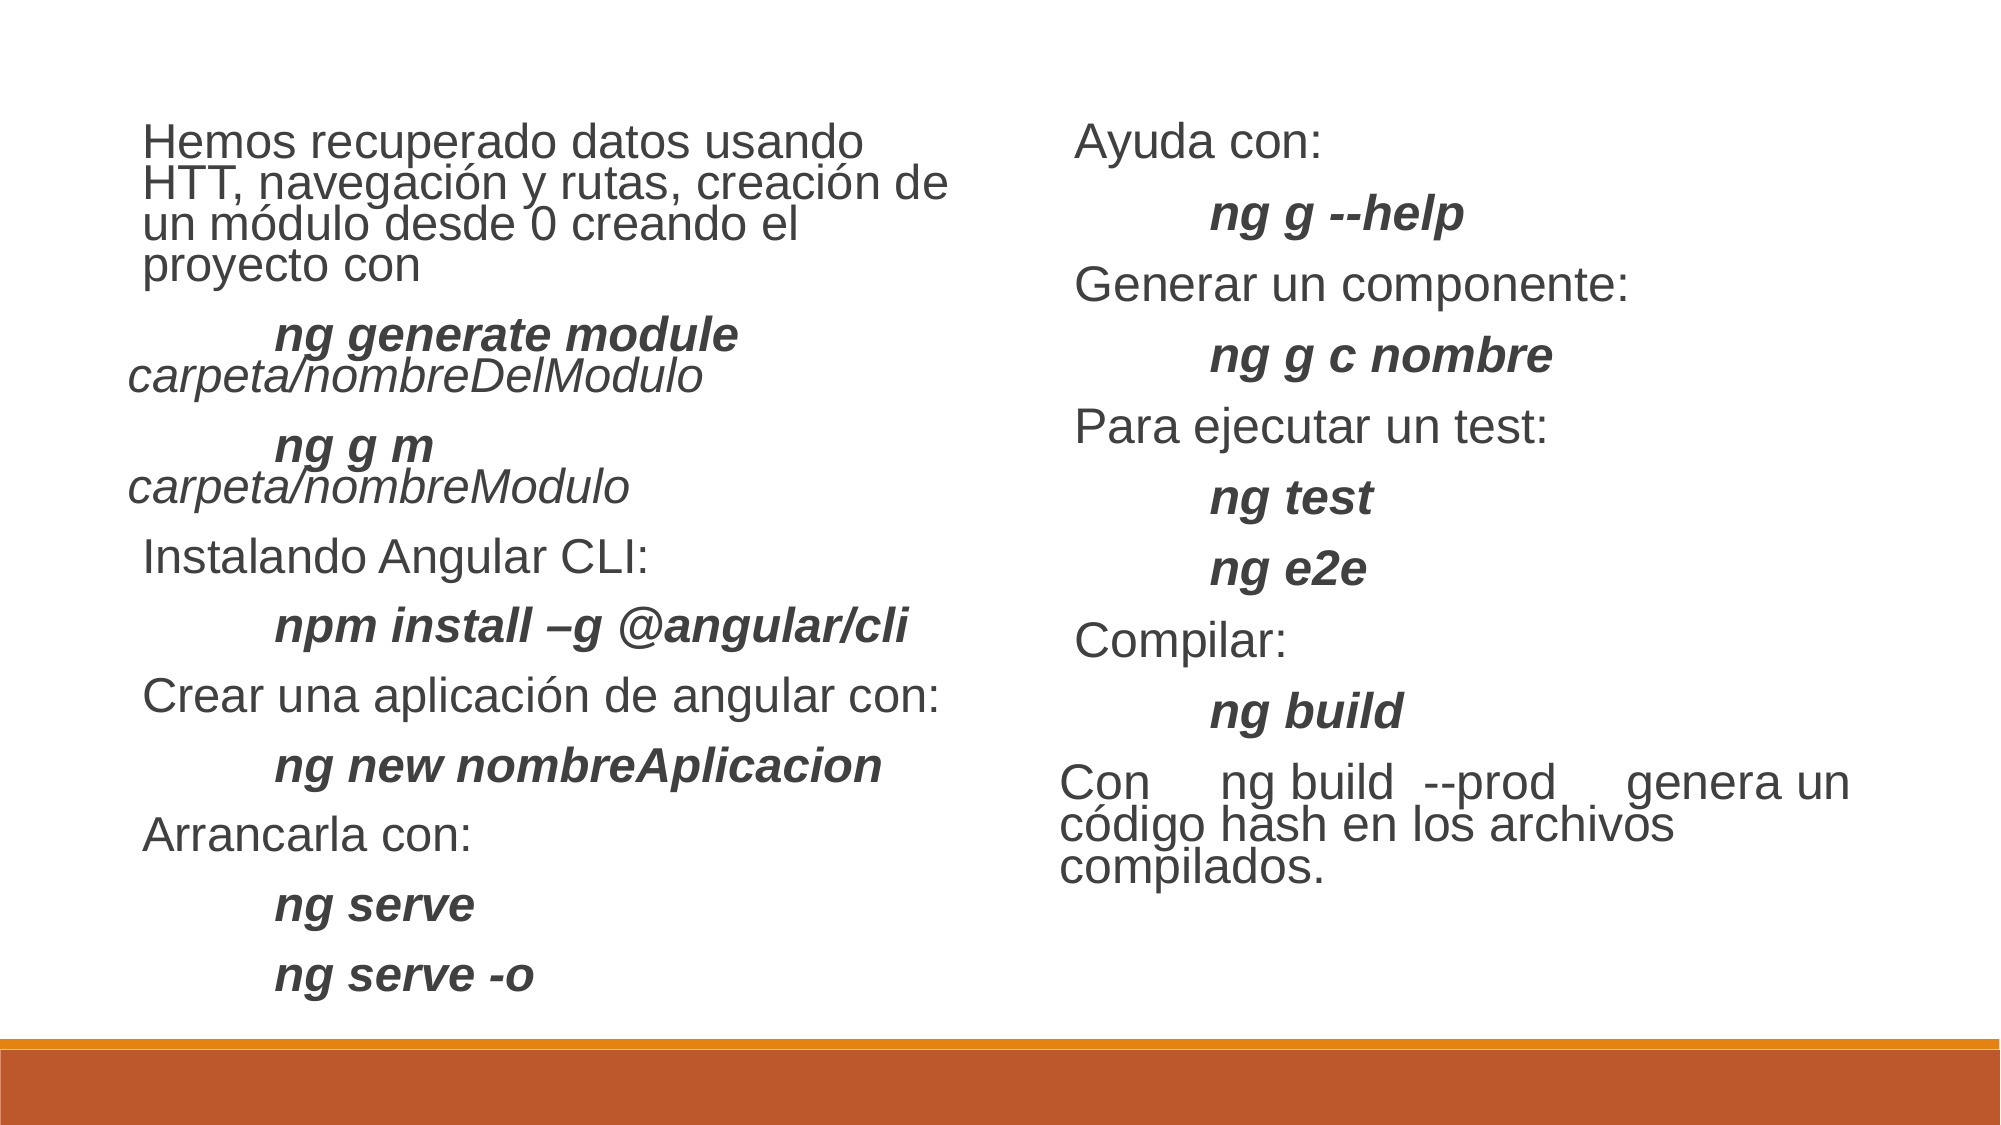

Ayuda con:
	ng g --help
Generar un componente:
	ng g c nombre
Para ejecutar un test:
	ng test
	ng e2e
Compilar:
	ng build
Con     ng build  --prod     genera un código hash en los archivos compilados.

Hemos recuperado datos usando HTT, navegación y rutas, creación de un módulo desde 0 creando el proyecto con
	ng generate module  	carpeta/nombreDelModulo
	ng g m 	carpeta/nombreModulo
Instalando Angular CLI:
	npm install –g @angular/cli
Crear una aplicación de angular con:
	ng new nombreAplicacion
Arrancarla con:
	ng serve
	ng serve -o